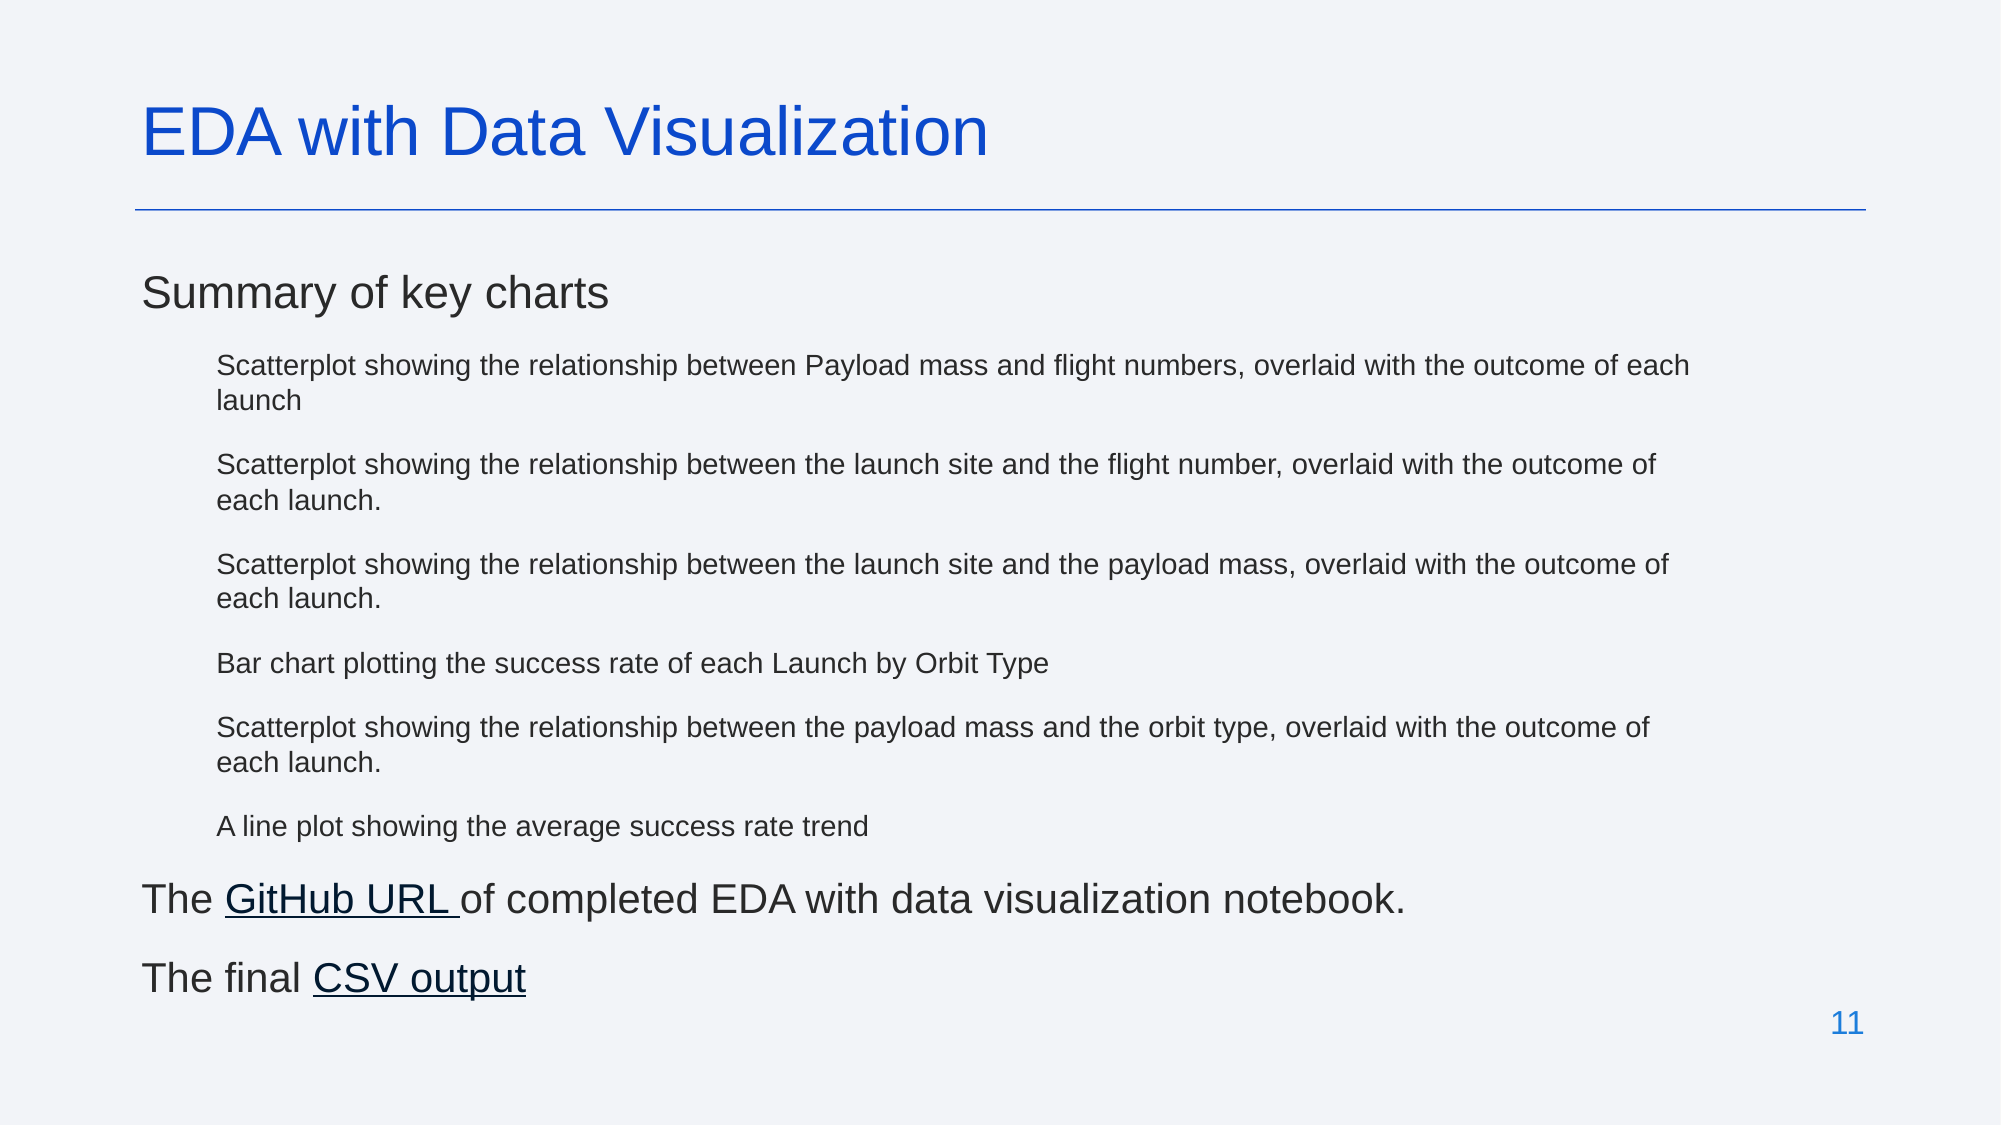

EDA with Data Visualization
Summary of key charts
Scatterplot showing the relationship between Payload mass and flight numbers, overlaid with the outcome of each launch
Scatterplot showing the relationship between the launch site and the flight number, overlaid with the outcome of each launch.
Scatterplot showing the relationship between the launch site and the payload mass, overlaid with the outcome of each launch.
Bar chart plotting the success rate of each Launch by Orbit Type
Scatterplot showing the relationship between the payload mass and the orbit type, overlaid with the outcome of each launch.
A line plot showing the average success rate trend
The GitHub URL of completed EDA with data visualization notebook.
The final CSV output

11